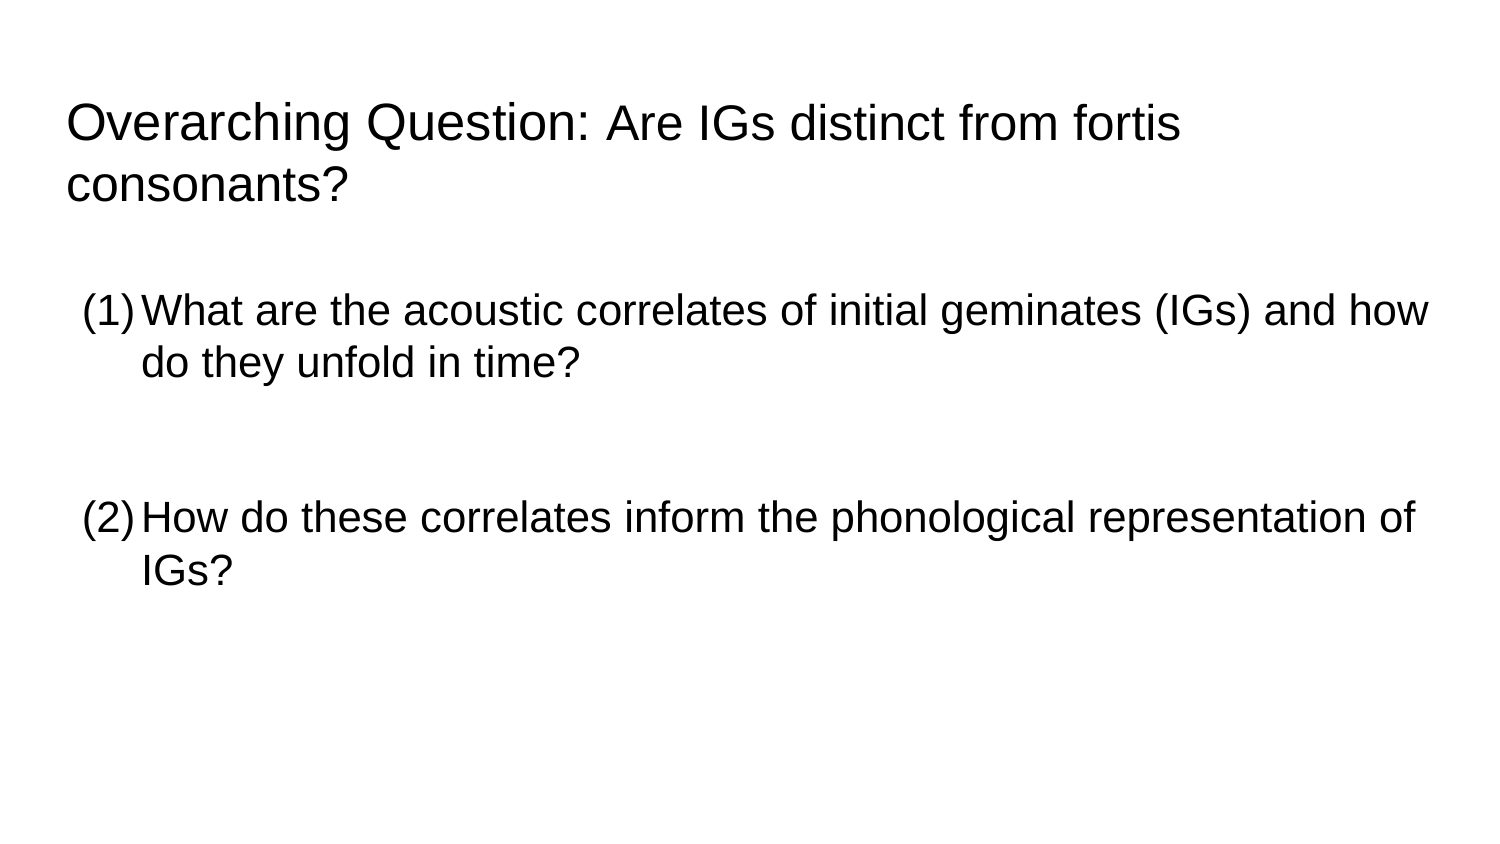

# Overarching Question: Are IGs distinct from fortis consonants?

What are the acoustic correlates of initial geminates (IGs) and how do they unfold in time?

How do these correlates inform the phonological representation of IGs?